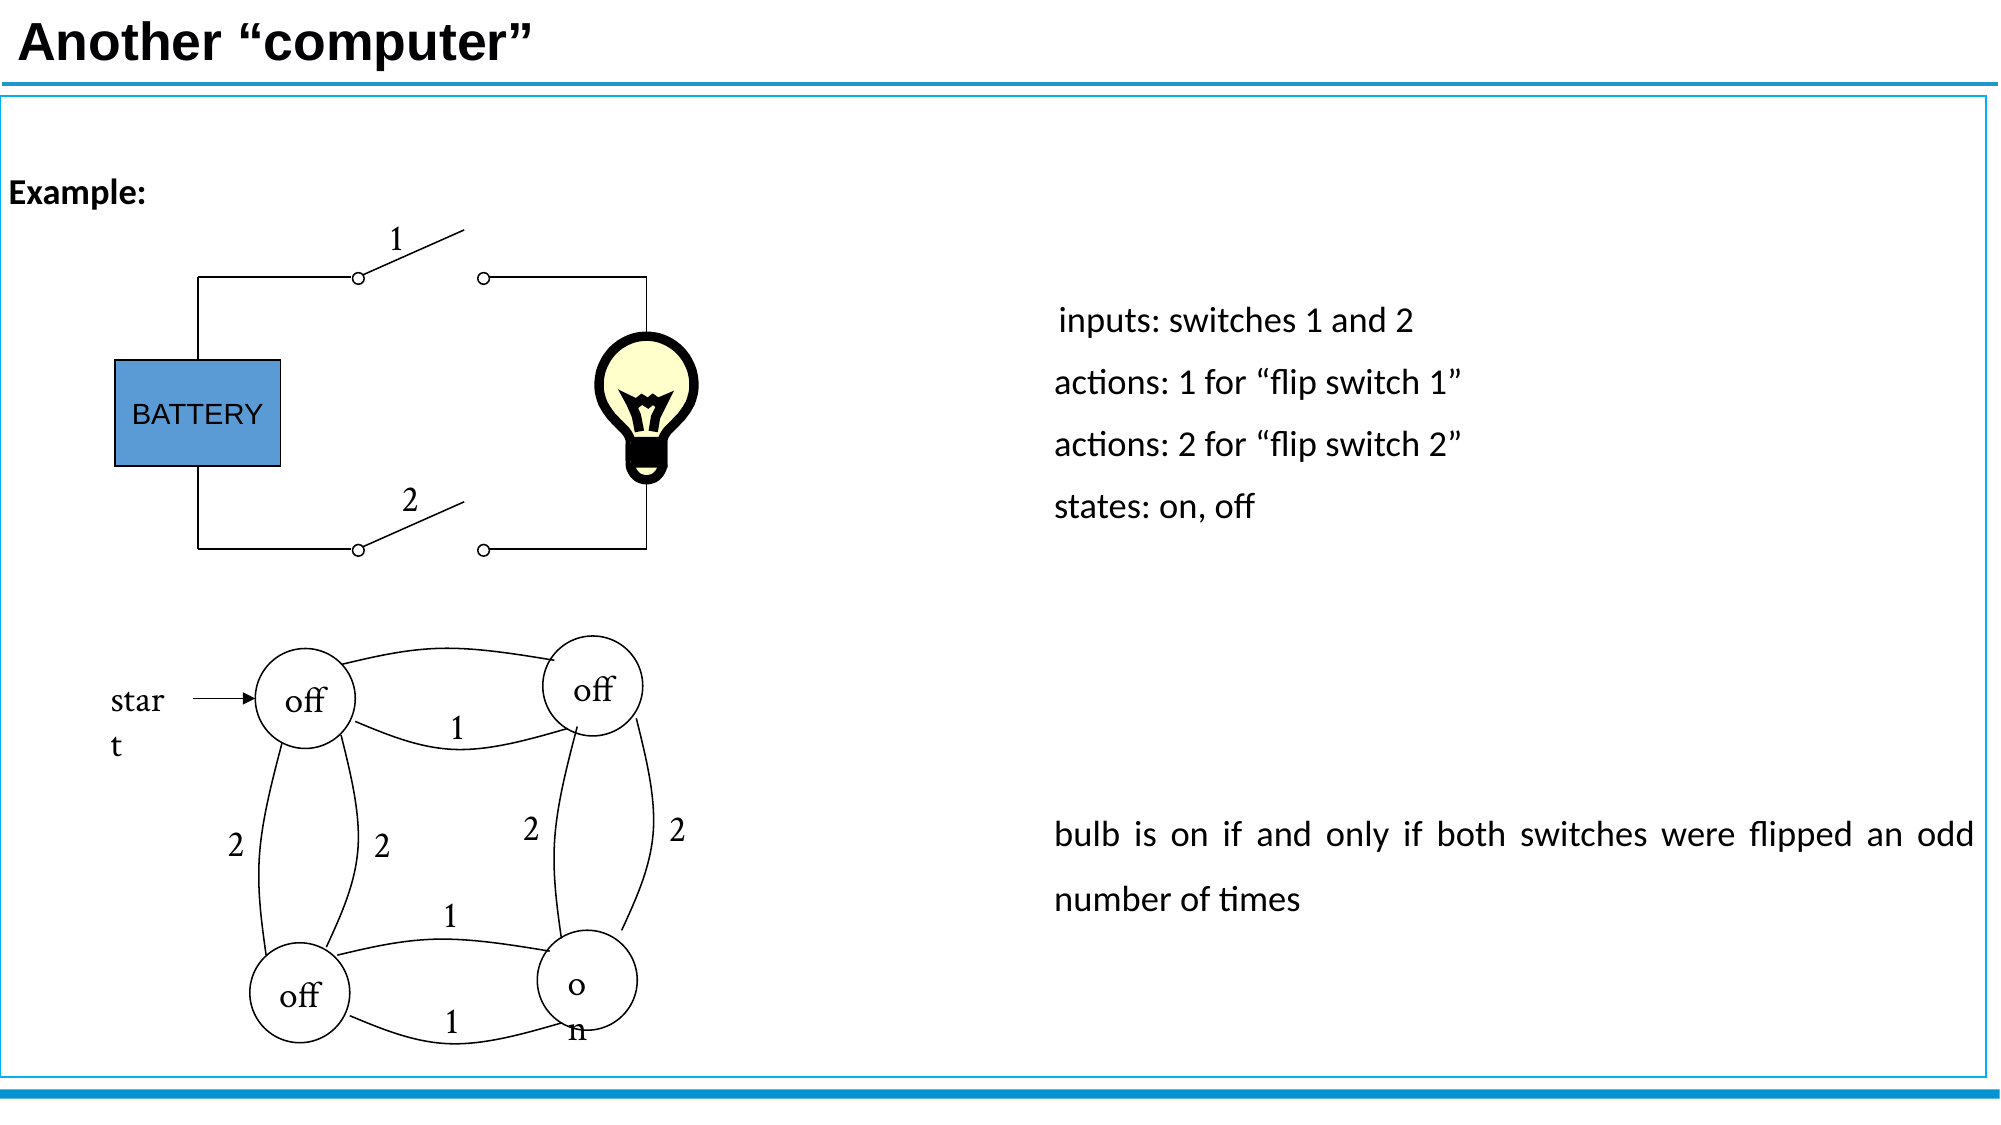

Another “computer”

Example:

							inputs: switches 1 and 2
actions: 1 for “flip switch 1”
actions: 2 for “flip switch 2”
states: on, off

bulb is on if and only if both switches were flipped an odd number of times

1

BATTERY
2

off
start
off
1

2
2

2
2

1

on
off
1